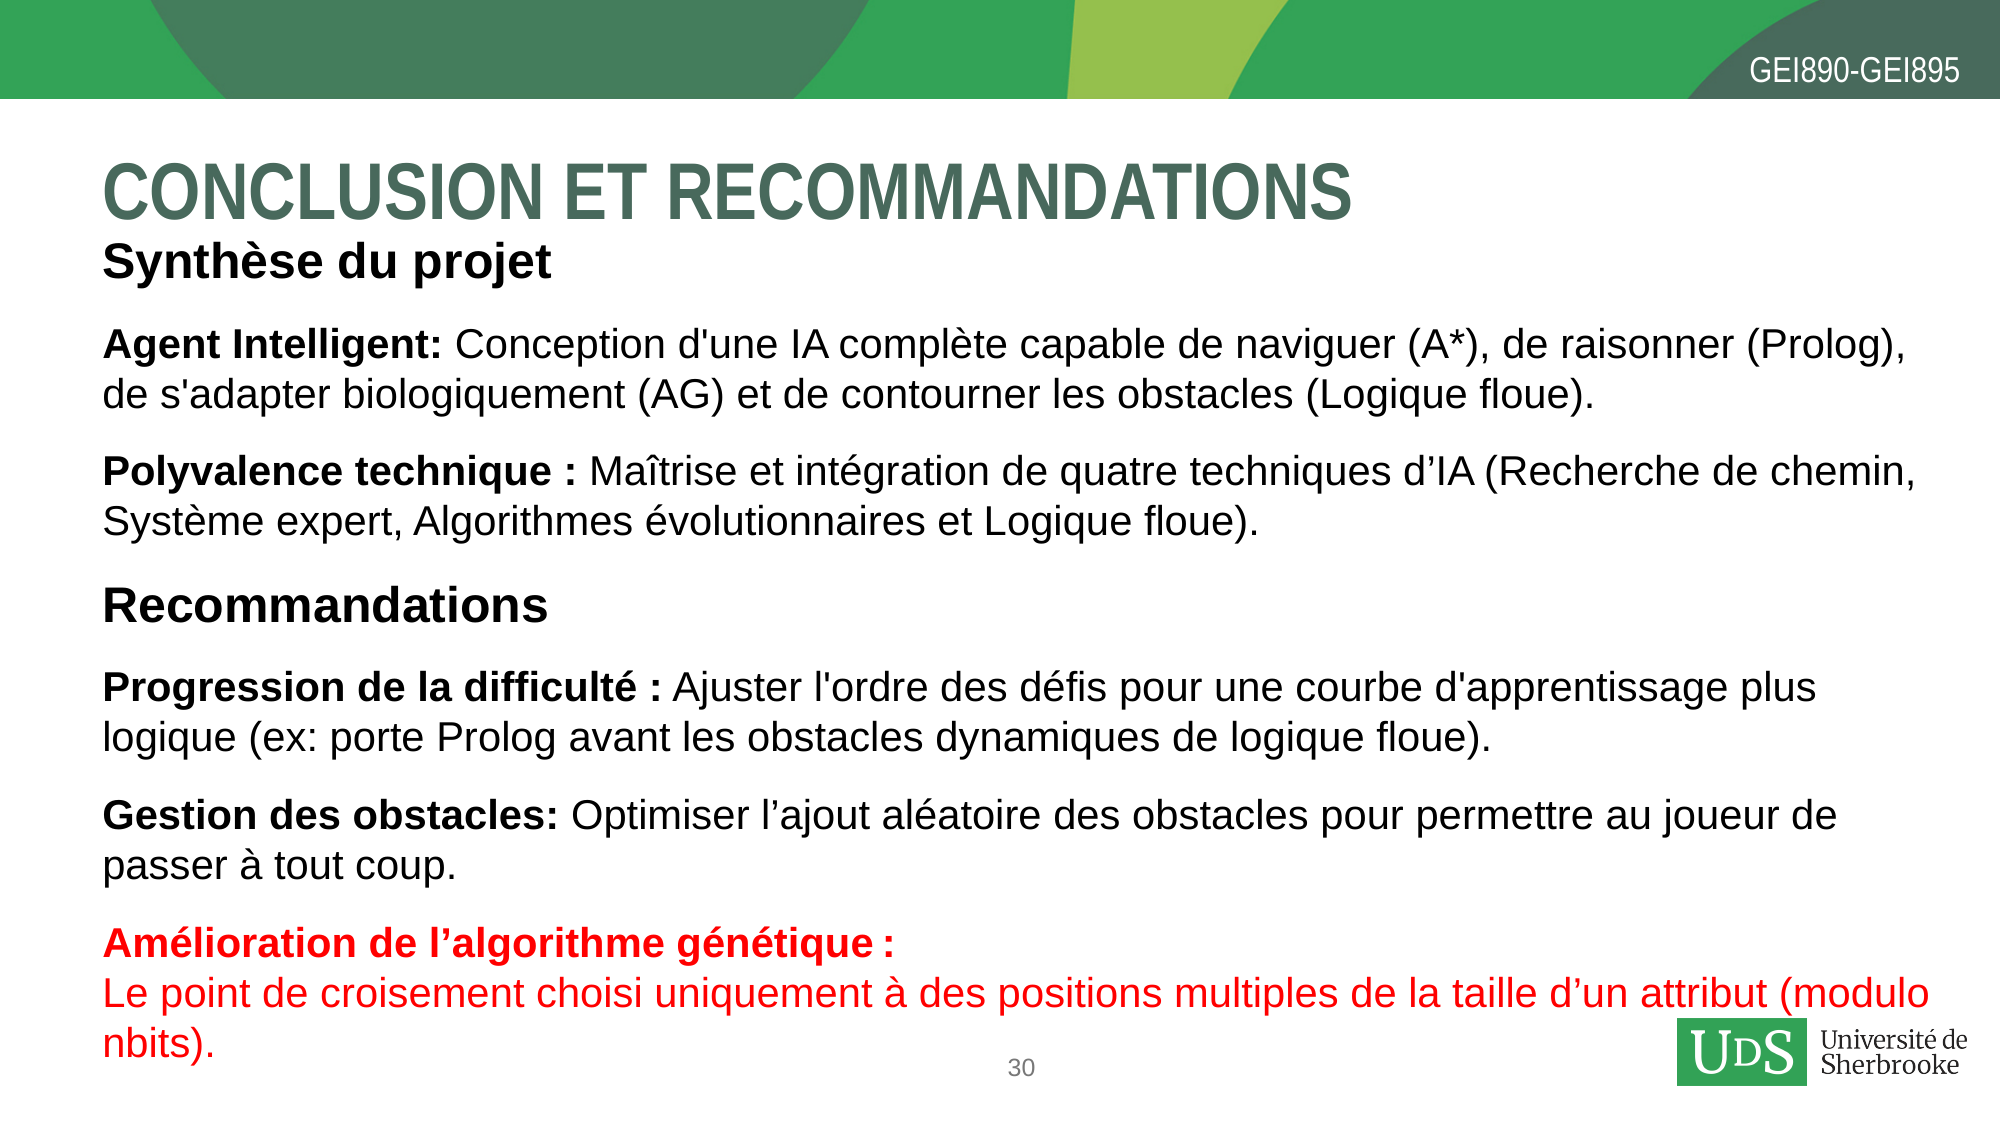

# Conclusion et recommandations
Synthèse du projet
Agent Intelligent: Conception d'une IA complète capable de naviguer (A*), de raisonner (Prolog), de s'adapter biologiquement (AG) et de contourner les obstacles (Logique floue).
Polyvalence technique : Maîtrise et intégration de quatre techniques d’IA (Recherche de chemin, Système expert, Algorithmes évolutionnaires et Logique floue).
Recommandations
Progression de la difficulté : Ajuster l'ordre des défis pour une courbe d'apprentissage plus logique (ex: porte Prolog avant les obstacles dynamiques de logique floue).
Gestion des obstacles: Optimiser l’ajout aléatoire des obstacles pour permettre au joueur de passer à tout coup.
Amélioration de l’algorithme génétique :
Le point de croisement choisi uniquement à des positions multiples de la taille d’un attribut (modulo nbits).
30